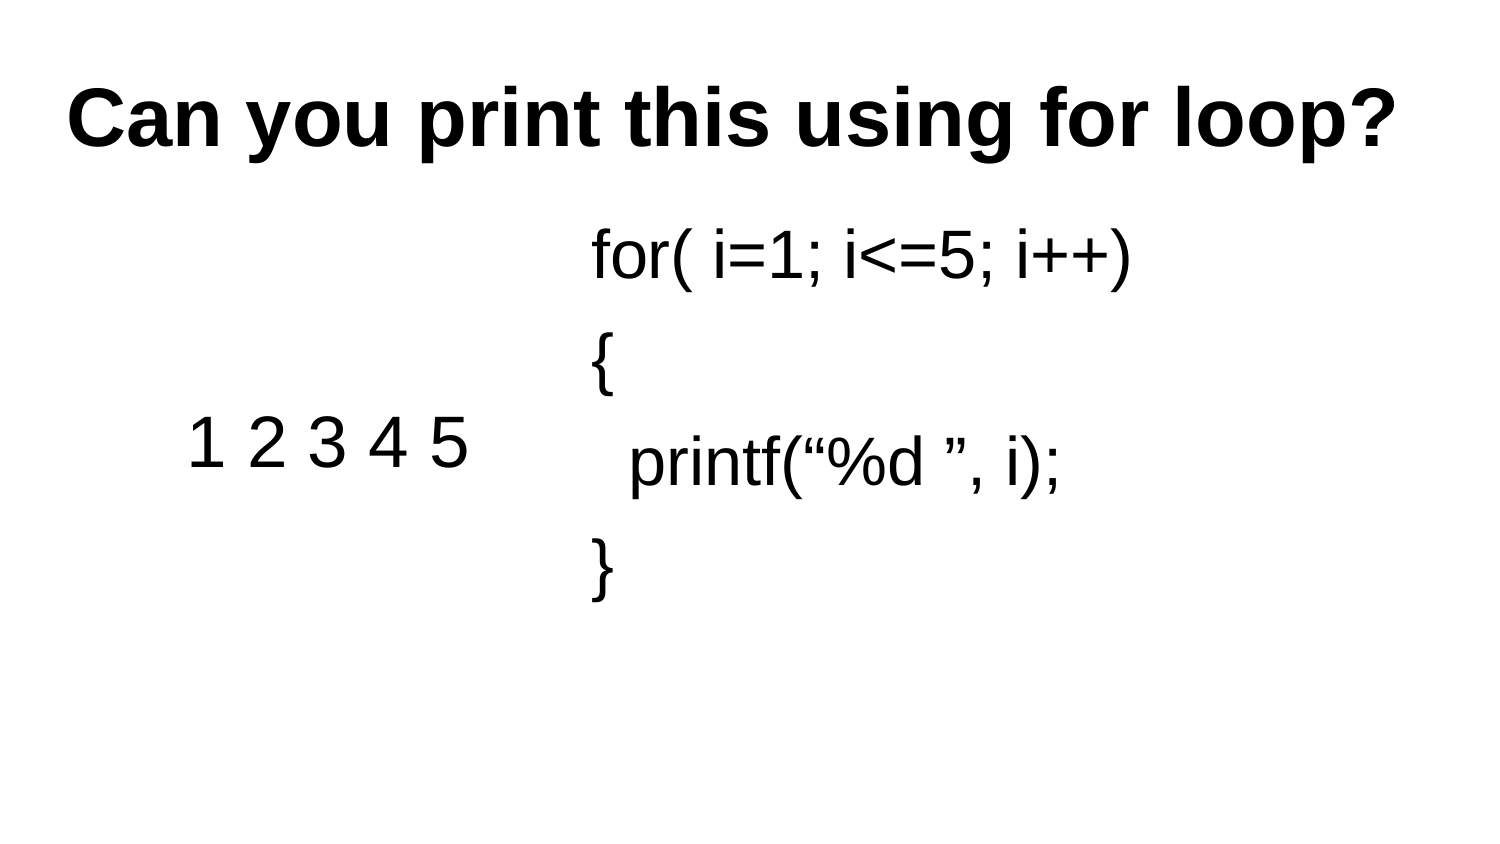

# Can you print this using for loop?
1 2 3 4 5

for( i=1; i<=5; i++)
{
  printf(“%d ”, i);
}